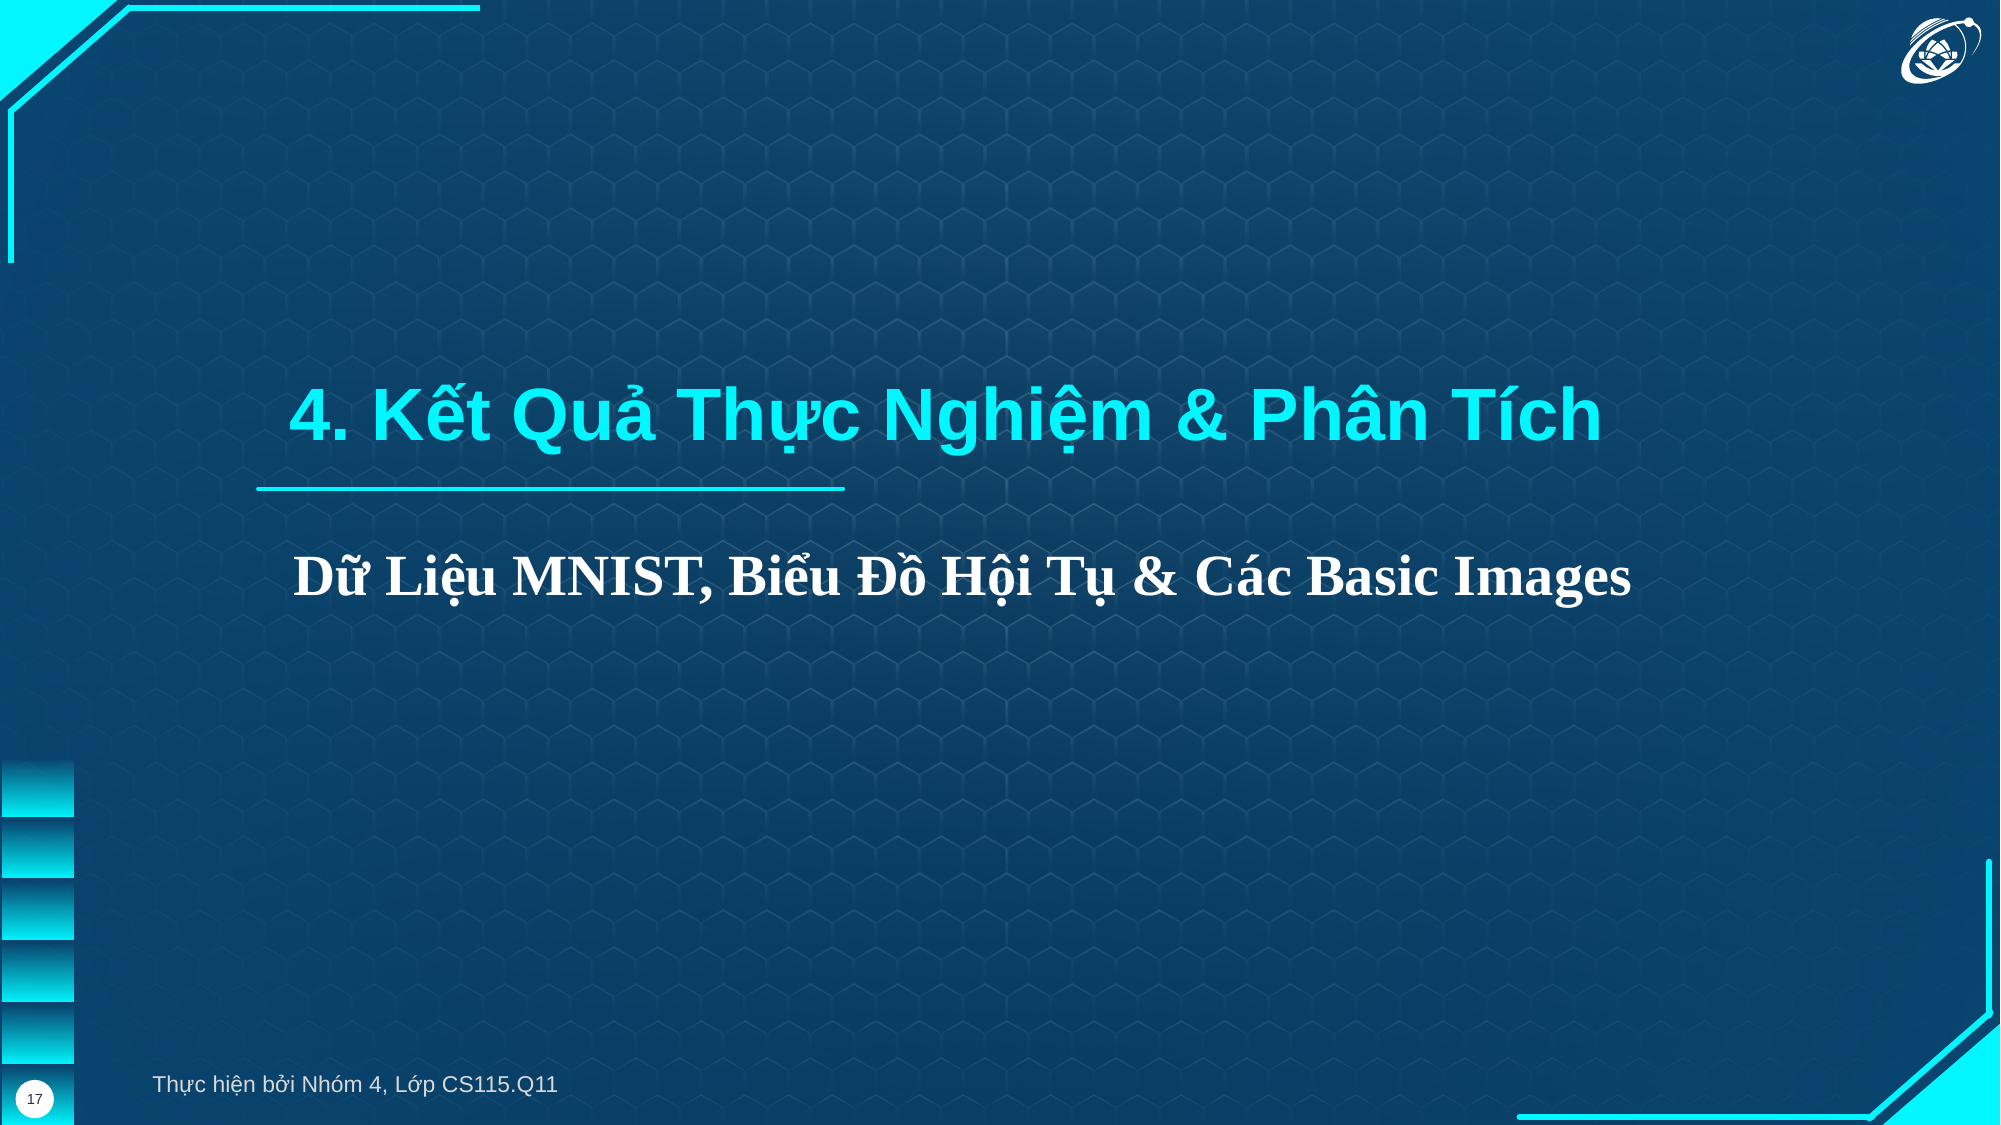

4. Kết Quả Thực Nghiệm & Phân Tích
Dữ Liệu MNIST, Biểu Đồ Hội Tụ & Các Basic Images
Thực hiện bởi Nhóm 4, Lớp CS115.Q11
17